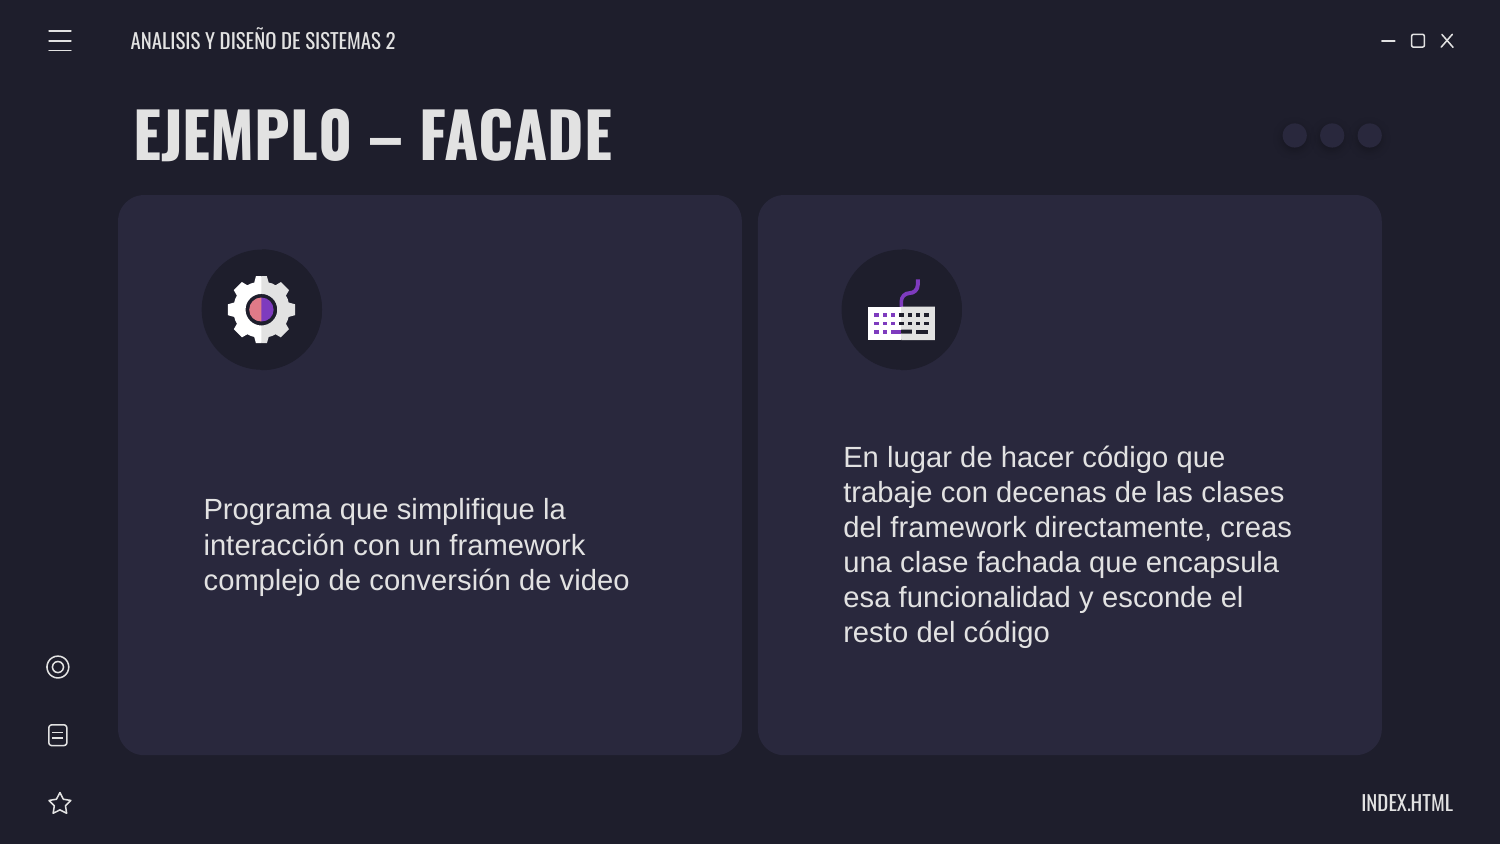

ANALISIS Y DISEÑO DE SISTEMAS 2

# EJEMPL0 – FACADE

Programa que simplifique la interacción con un framework complejo de conversión de video
En lugar de hacer código que trabaje con decenas de las clases del framework directamente, creas una clase fachada que encapsula esa funcionalidad y esconde el resto del código

INDEX.HTML